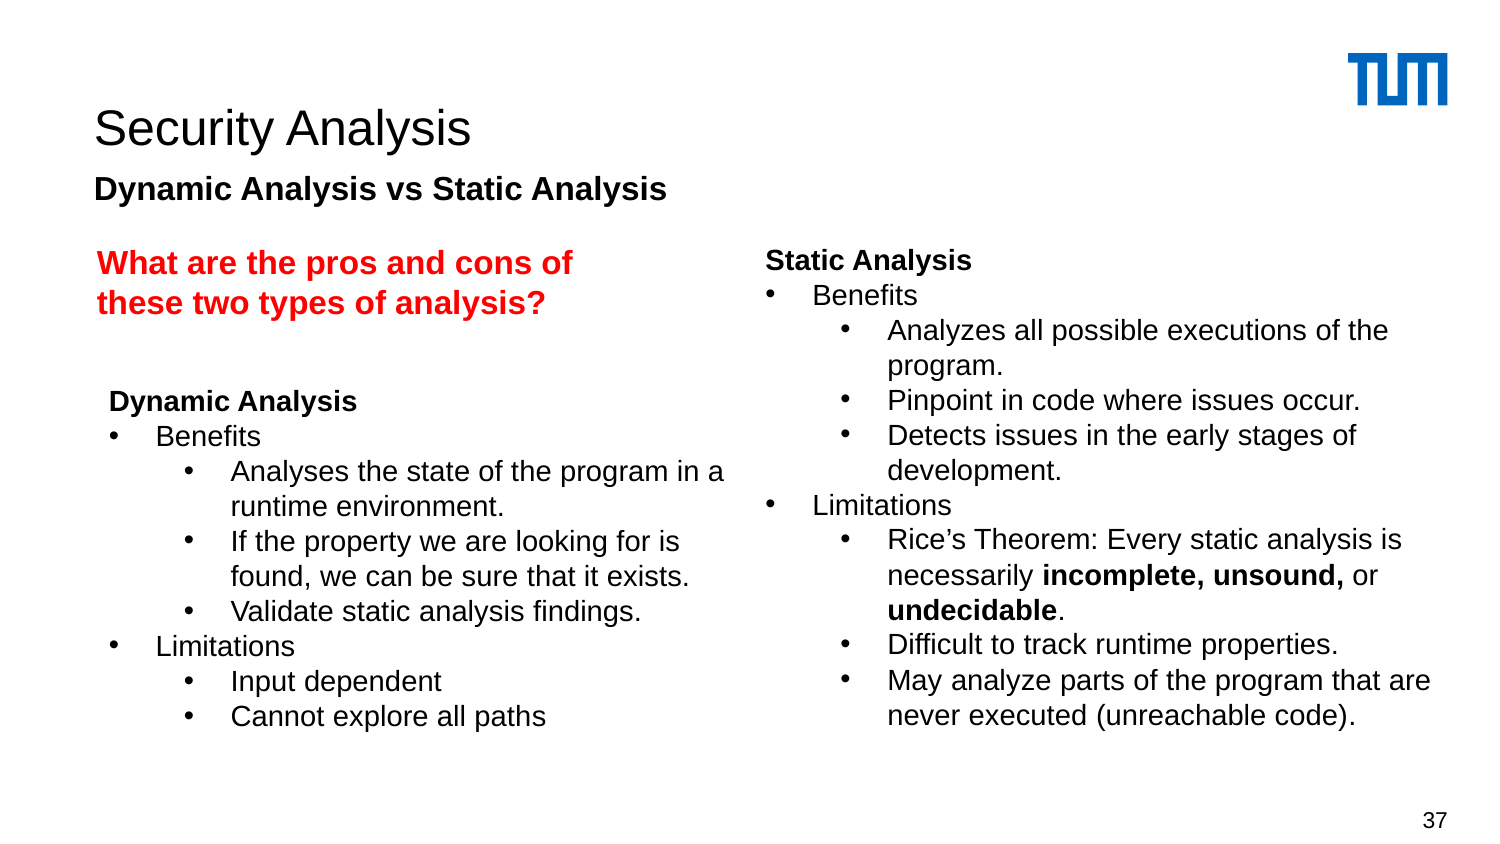

# Security Analysis
Dynamic Analysis vs Static Analysis
What are the pros and cons of these two types of analysis?
Static Analysis
Benefits
Analyzes all possible executions of the program.
Pinpoint in code where issues occur.
Detects issues in the early stages of development.
Limitations
Rice’s Theorem: Every static analysis is necessarily incomplete, unsound, or undecidable.
Difficult to track runtime properties.
May analyze parts of the program that are never executed (unreachable code).
Dynamic Analysis
Benefits
Analyses the state of the program in a runtime environment.
If the property we are looking for is found, we can be sure that it exists.
Validate static analysis findings.
Limitations
Input dependent
Cannot explore all paths
37